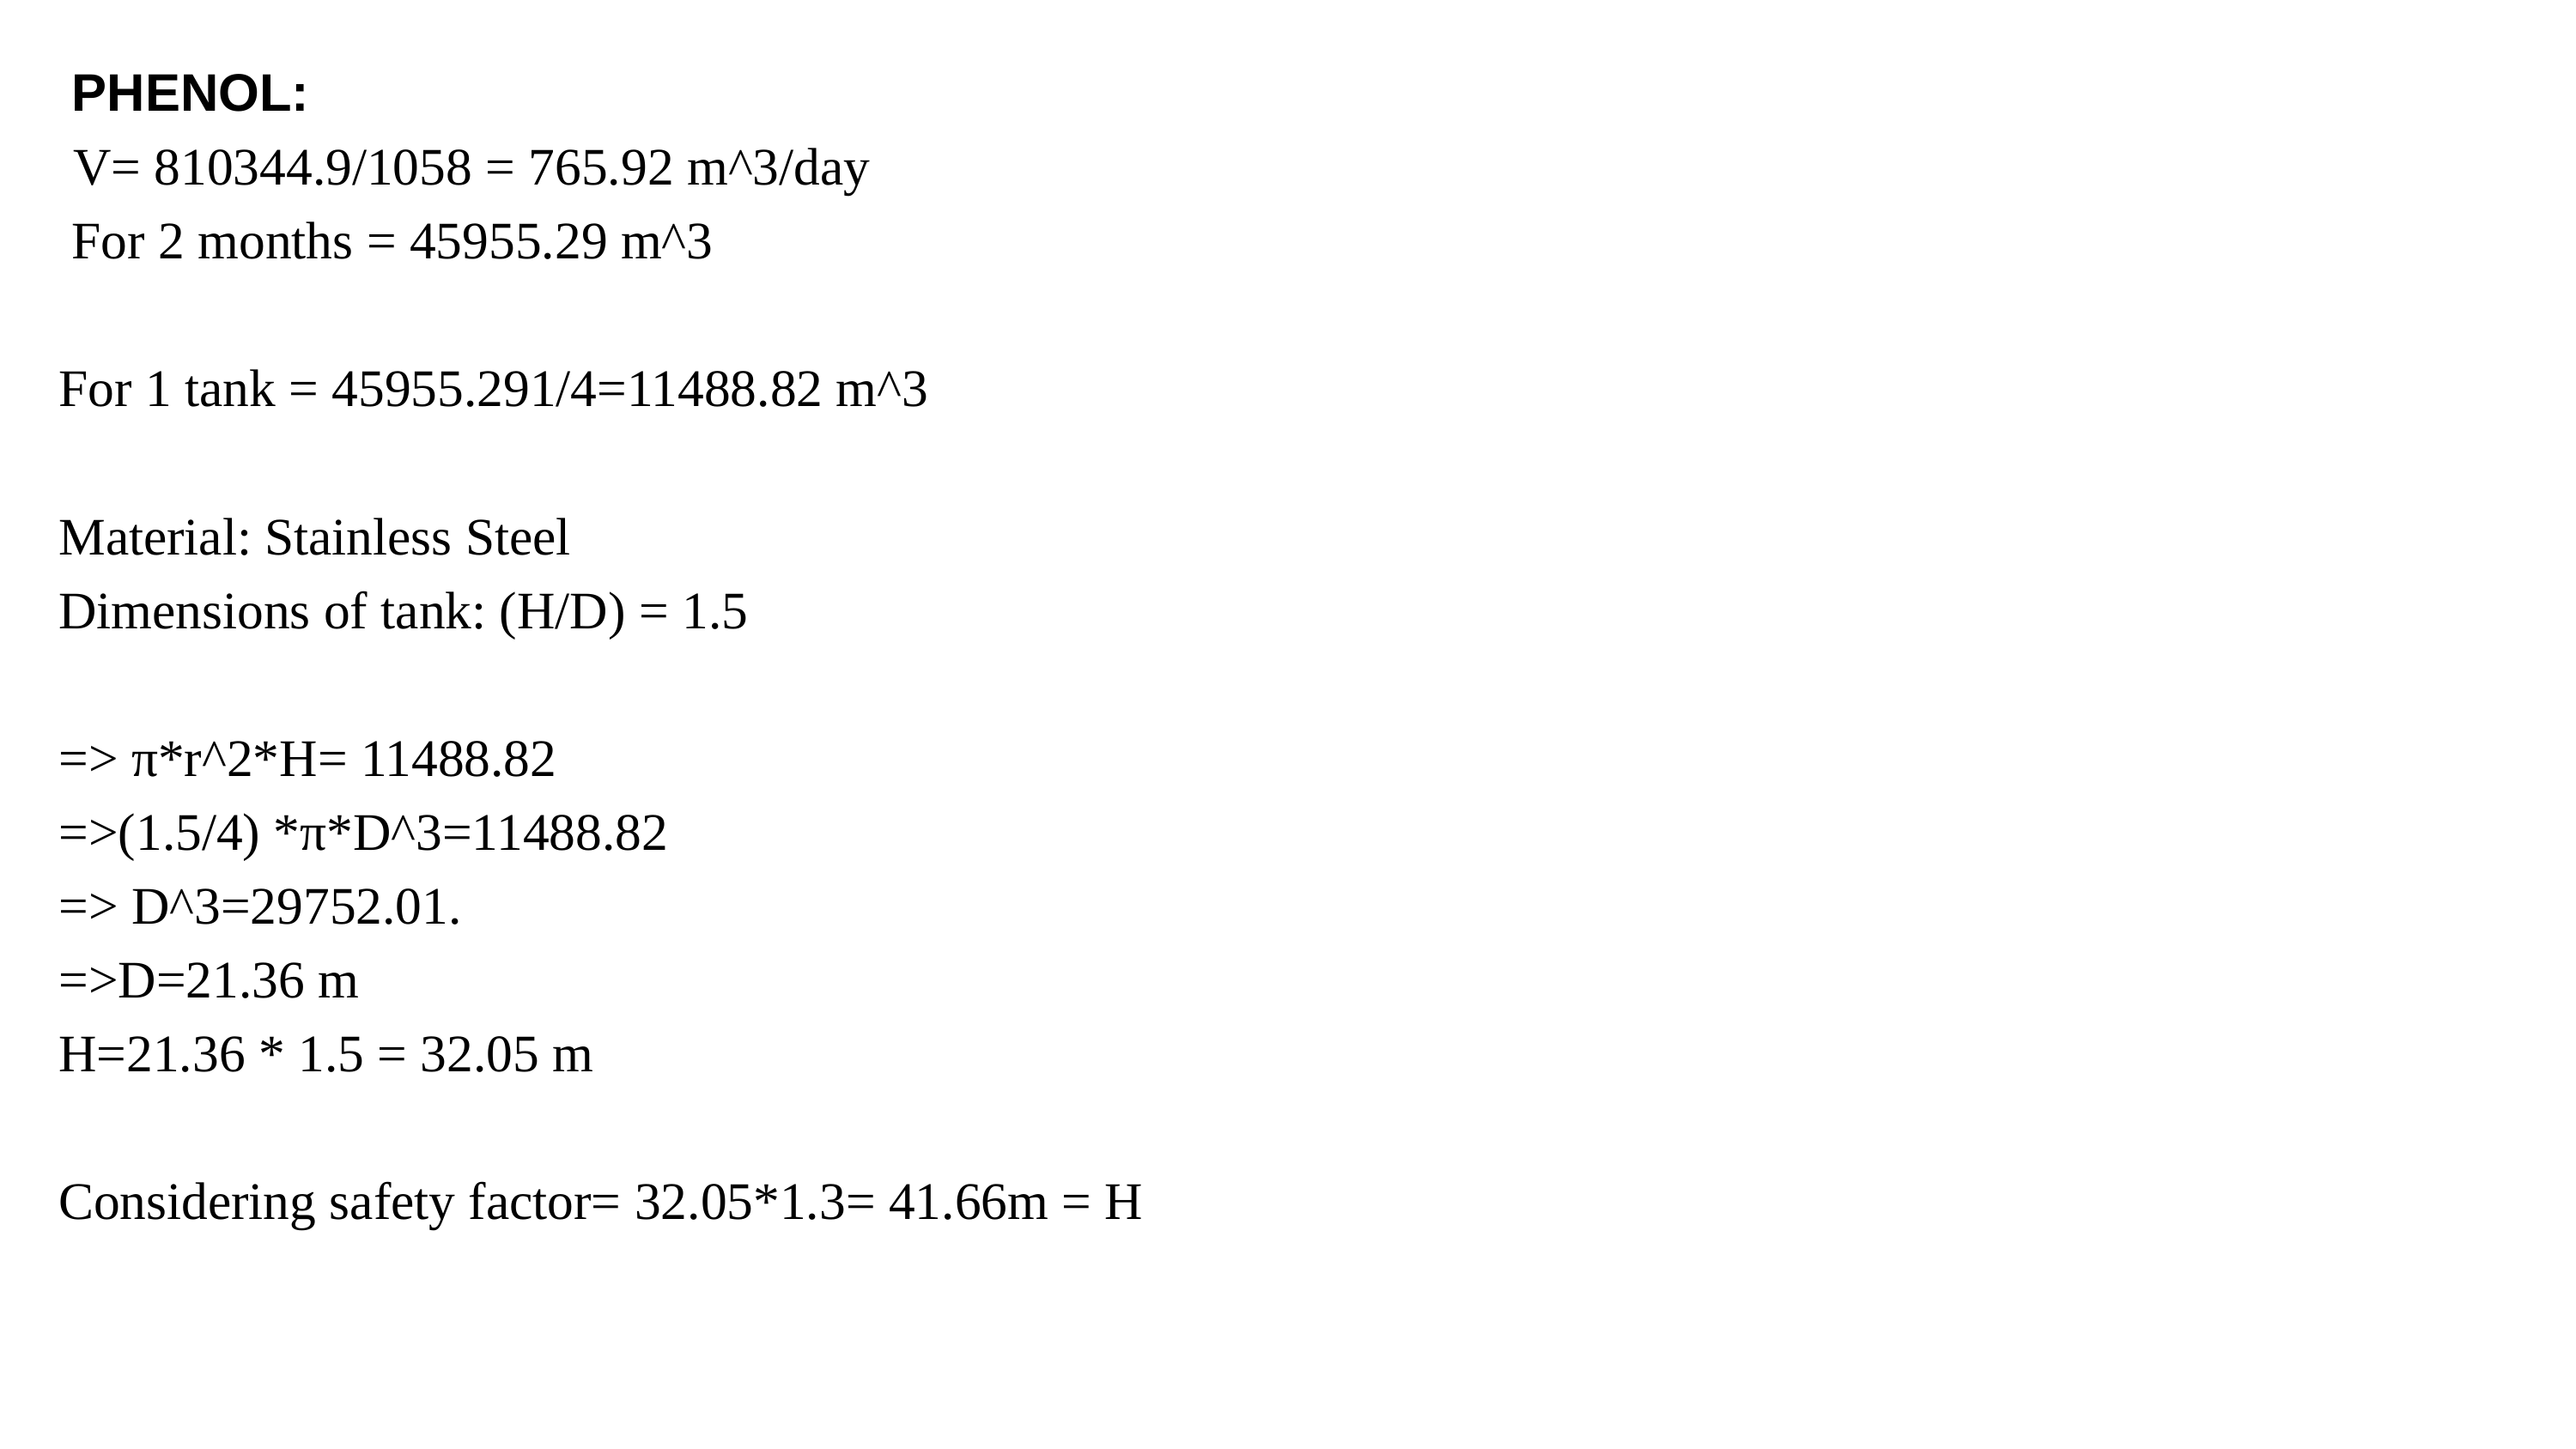

PHENOL:
 V= 810344.9/1058 = 765.92 m^3/day
 For 2 months = 45955.29 m^3

For 1 tank = 45955.291/4=11488.82 m^3

Material: Stainless Steel
Dimensions of tank: (H/D) = 1.5

=> π*r^2*H= 11488.82
=>(1.5/4) *π*D^3=11488.82
=> D^3=29752.01.
=>D=21.36 m
H=21.36 * 1.5 = 32.05 m

Considering safety factor= 32.05*1.3= 41.66m = H